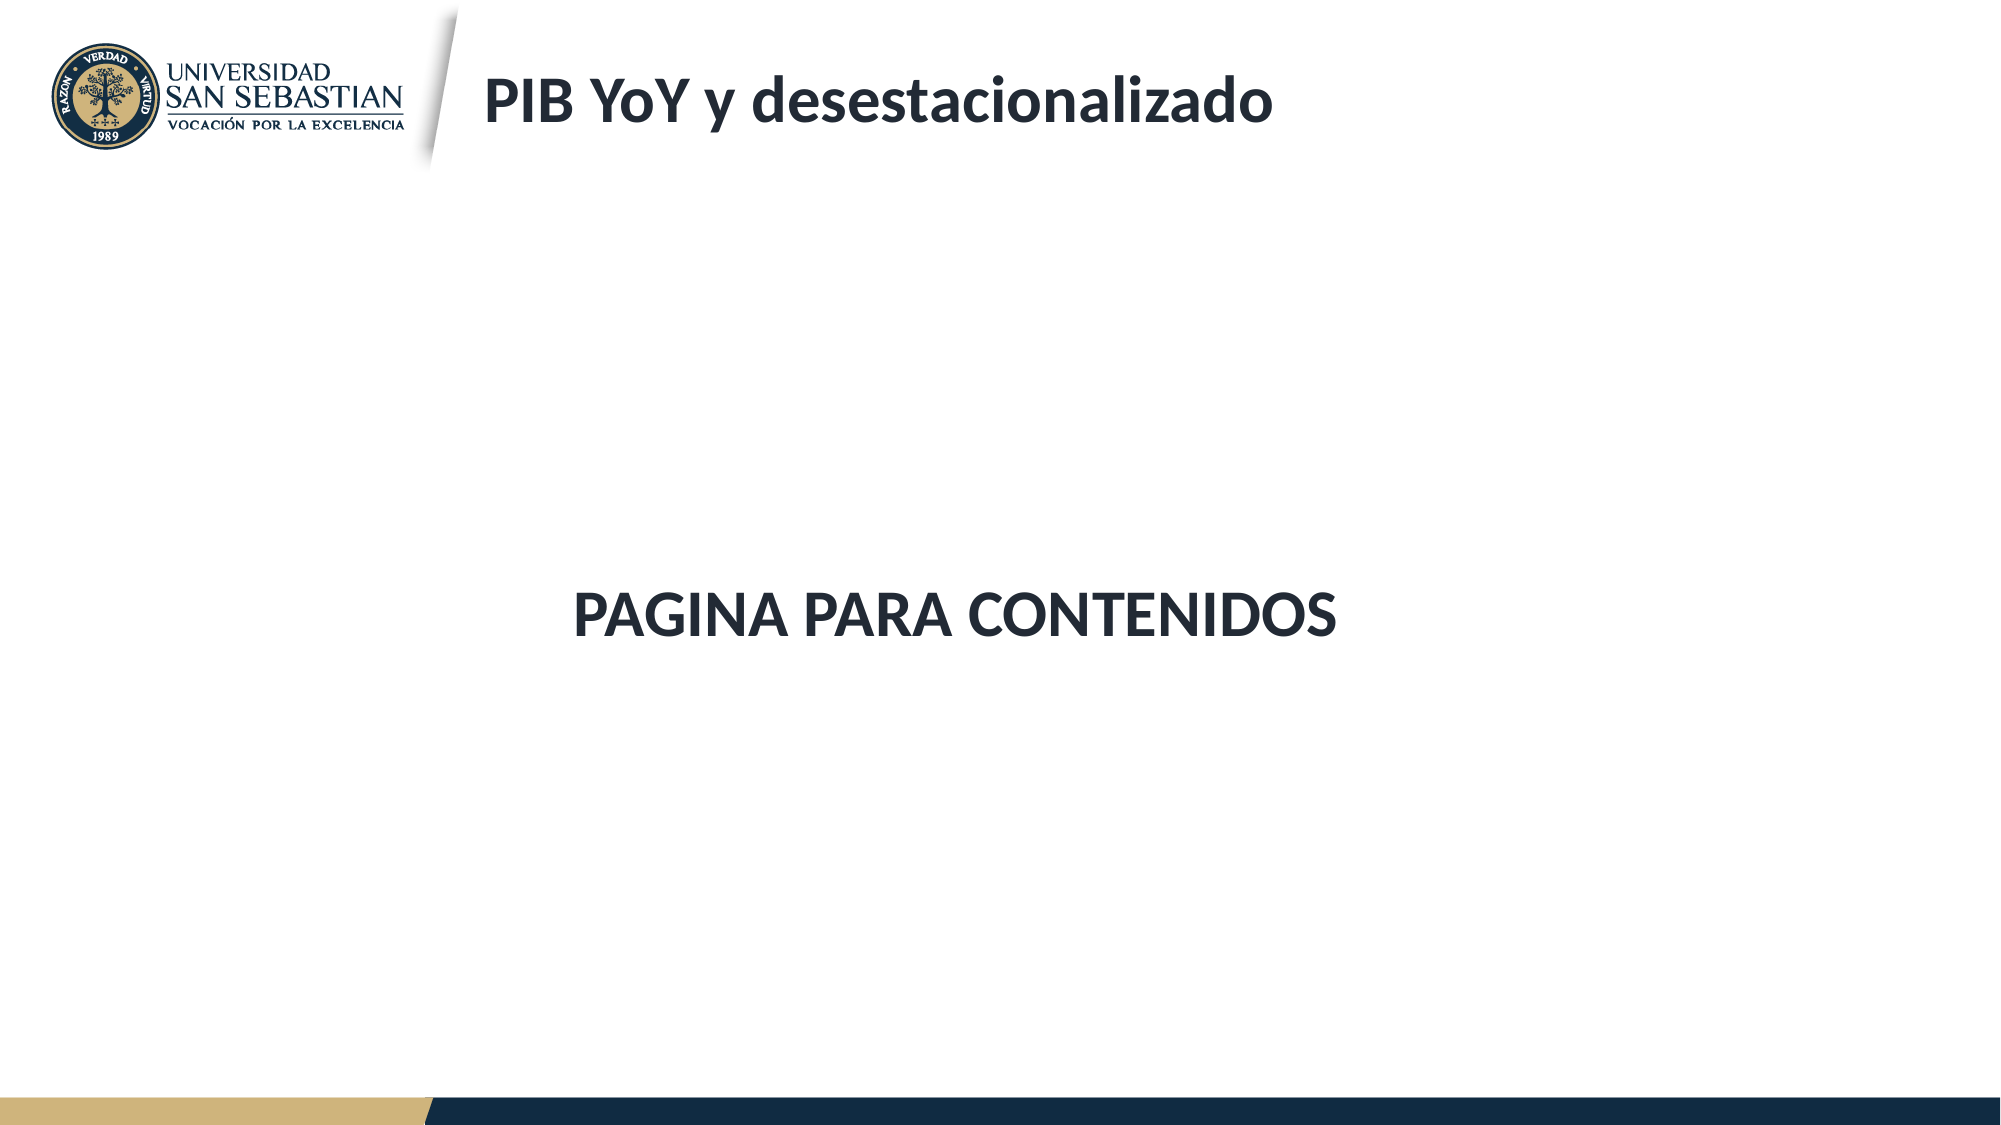

PIB YoY y desestacionalizado
PAGINA PARA CONTENIDOS